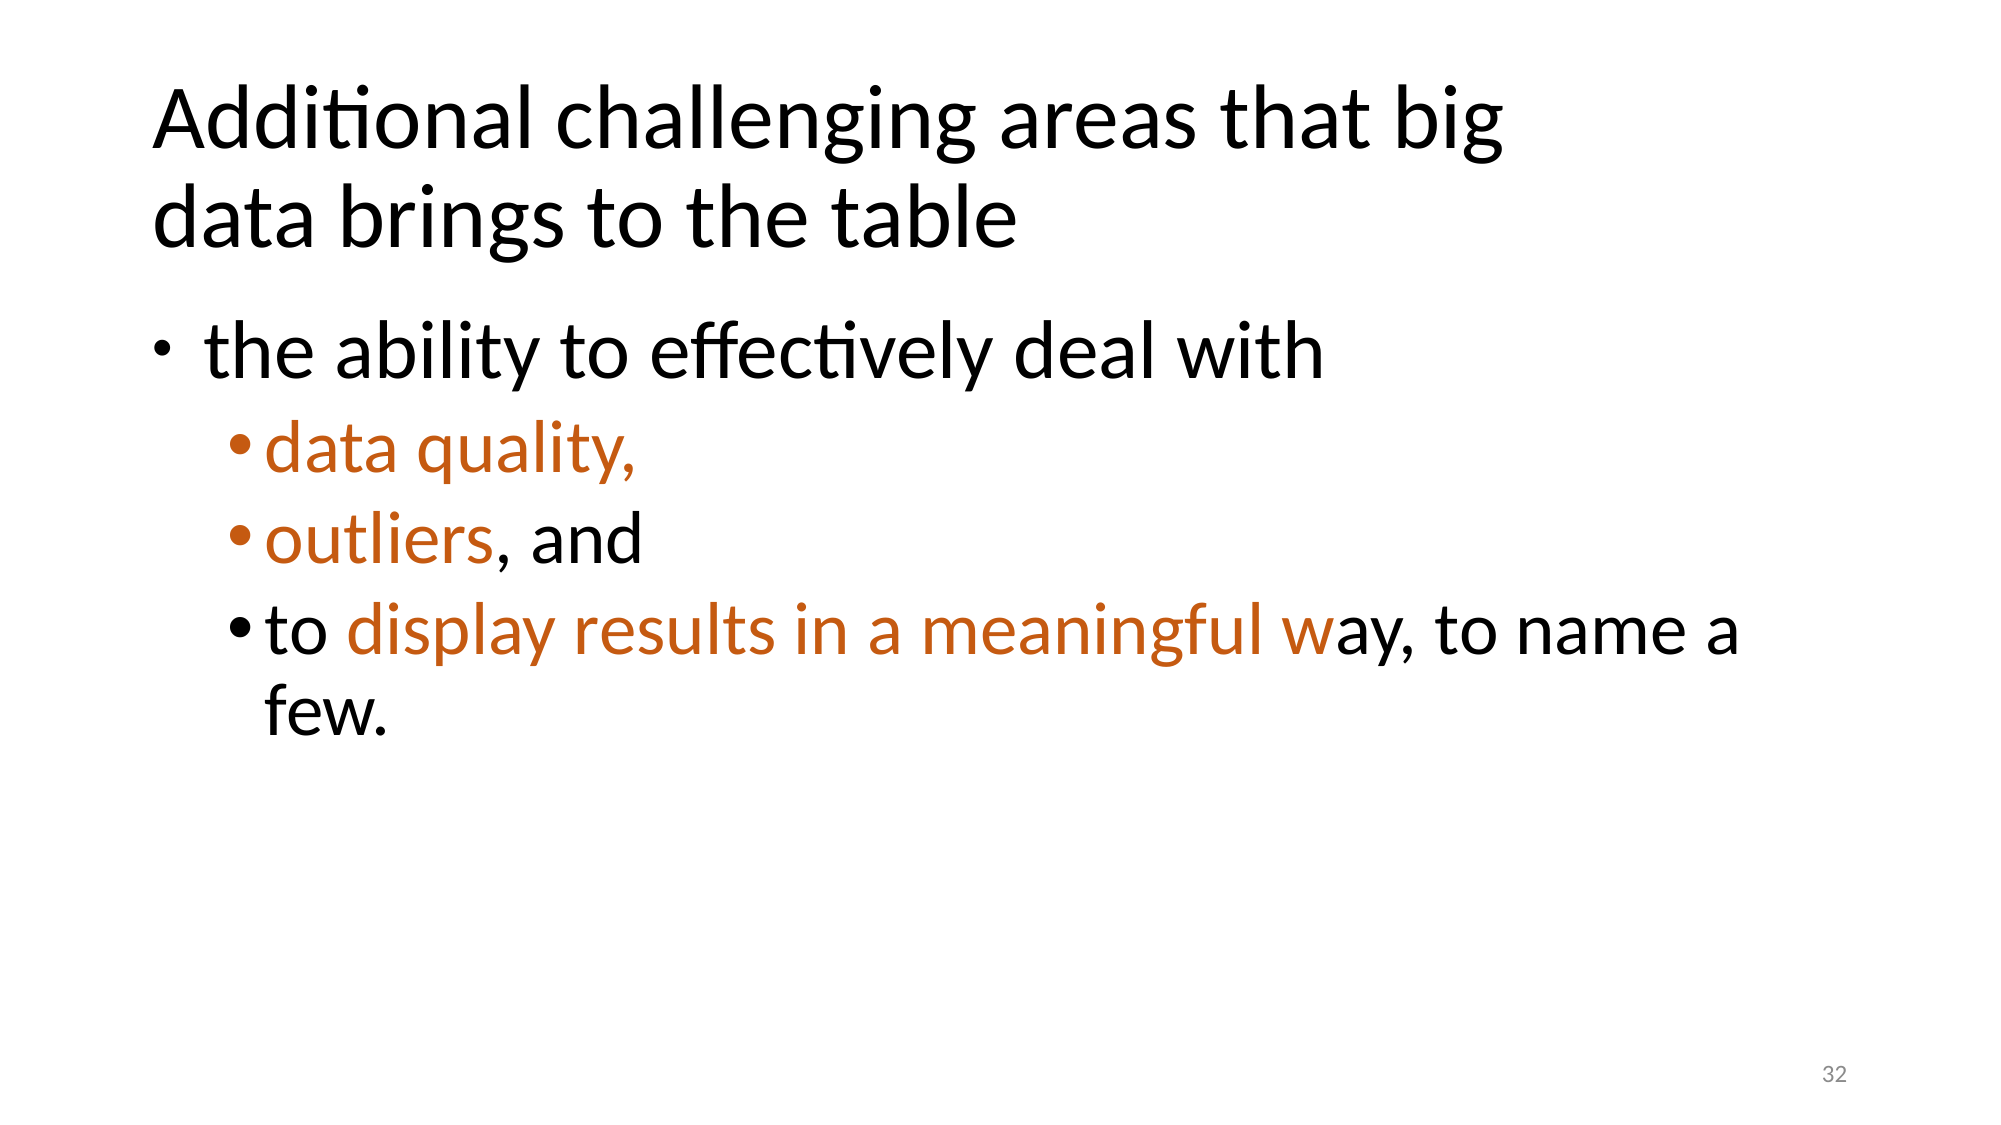

# Additional challenging areas that big data brings to the table
 the ability to effectively deal with
data quality,
outliers, and
to display results in a meaningful way, to name a few.

32